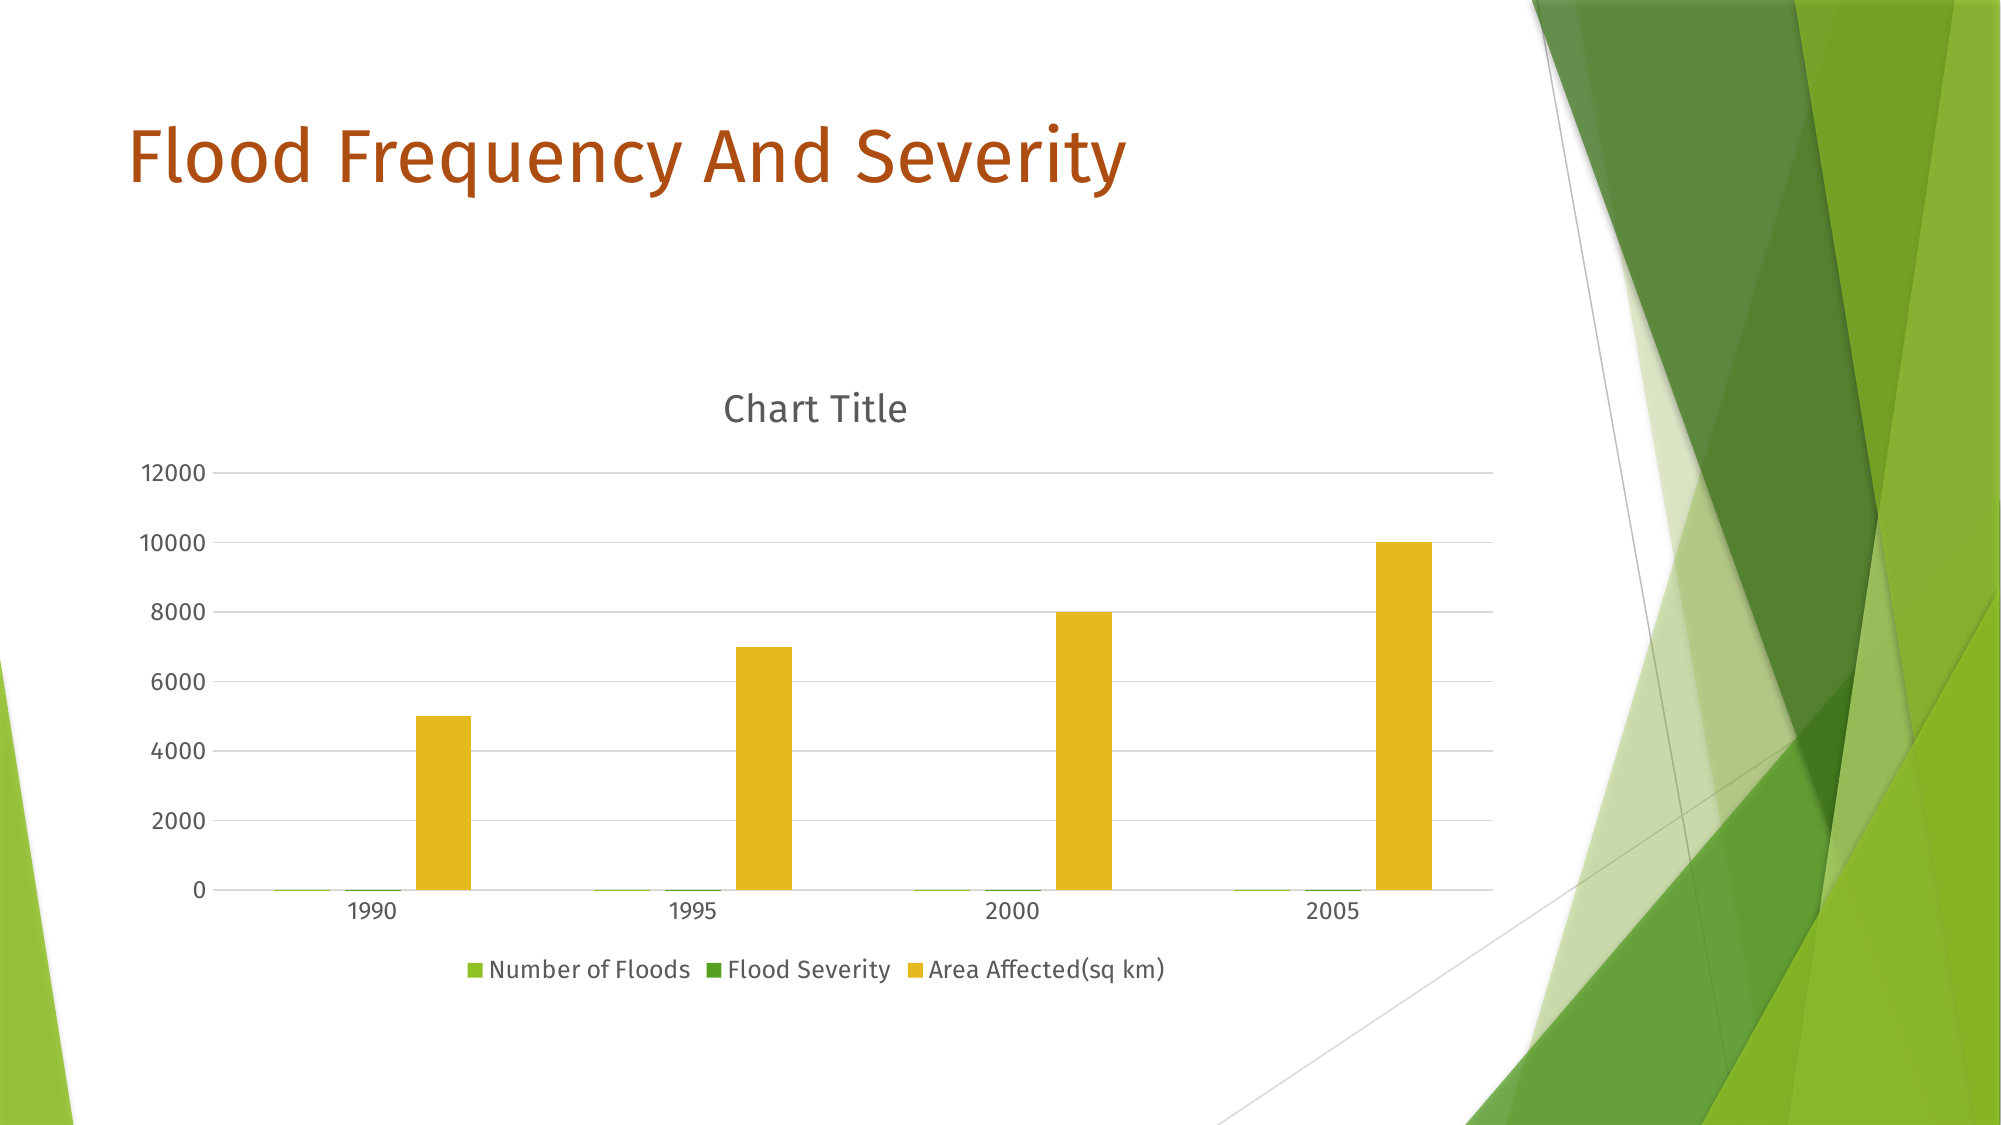

# Flood Frequency And Severity

### Chart:

| Category | Number of Floods | Flood Severity | Area Affected(sq km) |
|---|---|---|---|
| 1990 | 2.0 | 3.0 | 5000.0 |
| 1995 | 3.0 | 4.0 | 7000.0 |
| 2000 | 4.0 | 4.0 | 8000.0 |
| 2005 | 5.0 | 5.0 | 10000.0 |